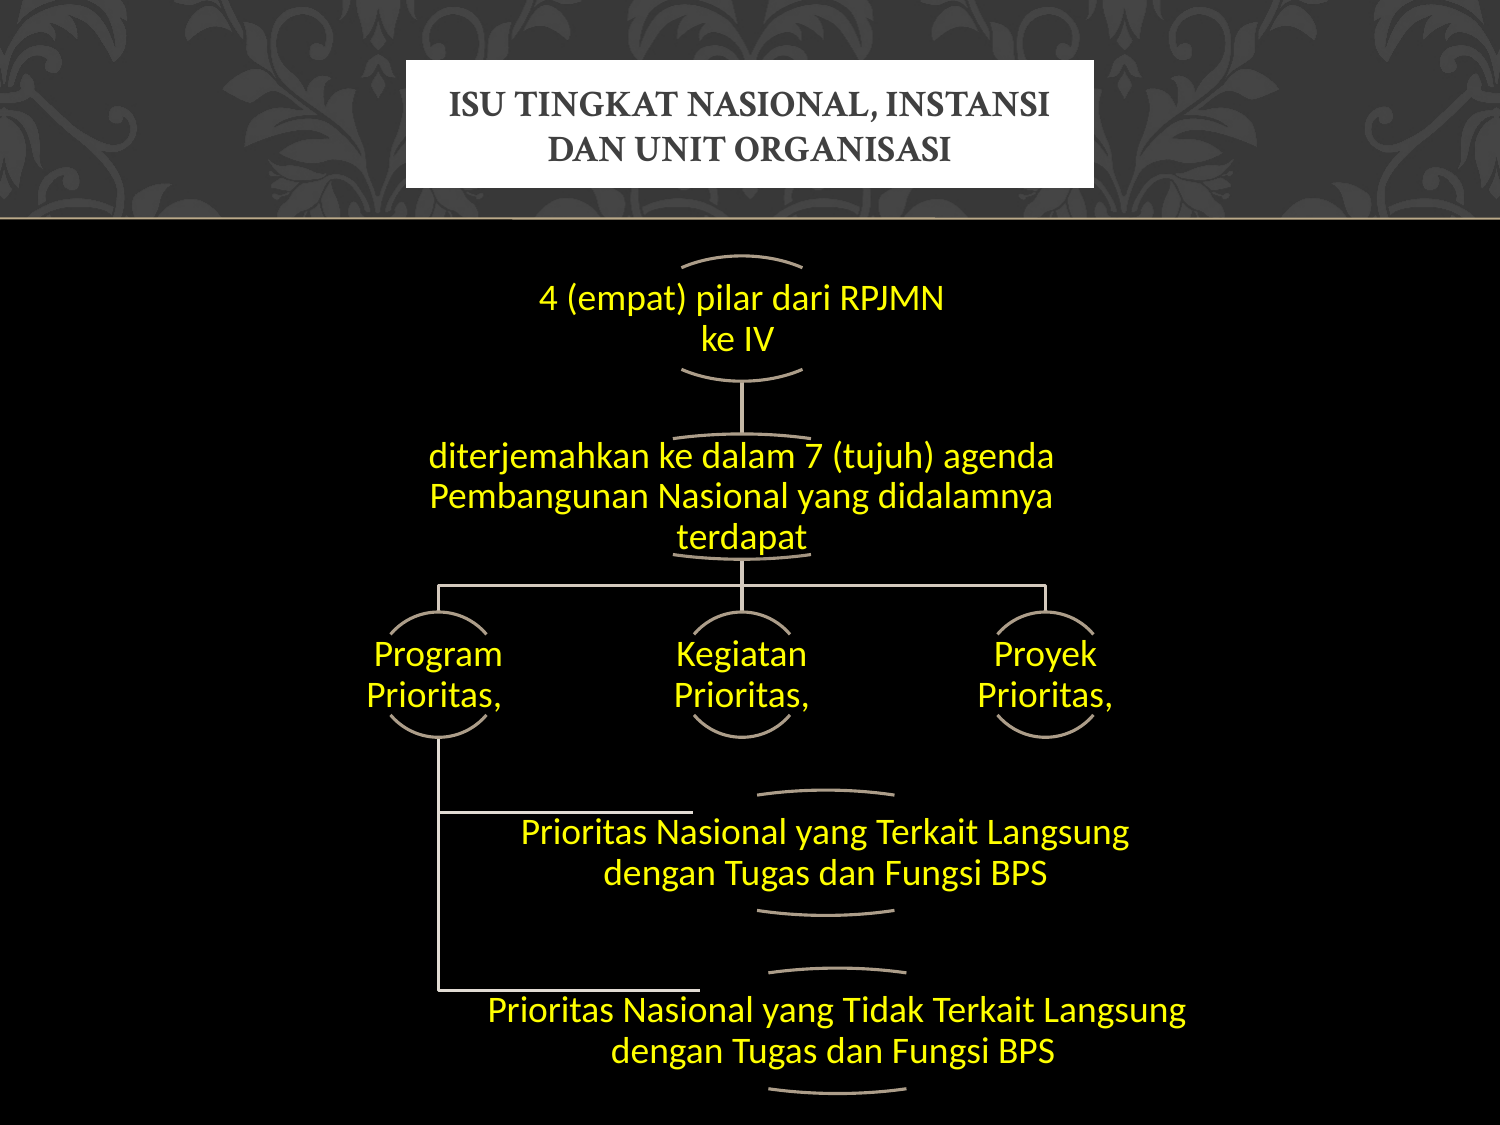

# isu tingkat nasional, instansi dan unit organisasi
4 (empat) pilar dari RPJMN ke IV
diterjemahkan ke dalam 7 (tujuh) agenda Pembangunan Nasional yang didalamnya terdapat
Program Prioritas,
Prioritas Nasional yang Terkait Langsung dengan Tugas dan Fungsi BPS
Prioritas Nasional yang Tidak Terkait Langsung dengan Tugas dan Fungsi BPS
Kegiatan Prioritas,
Proyek Prioritas,